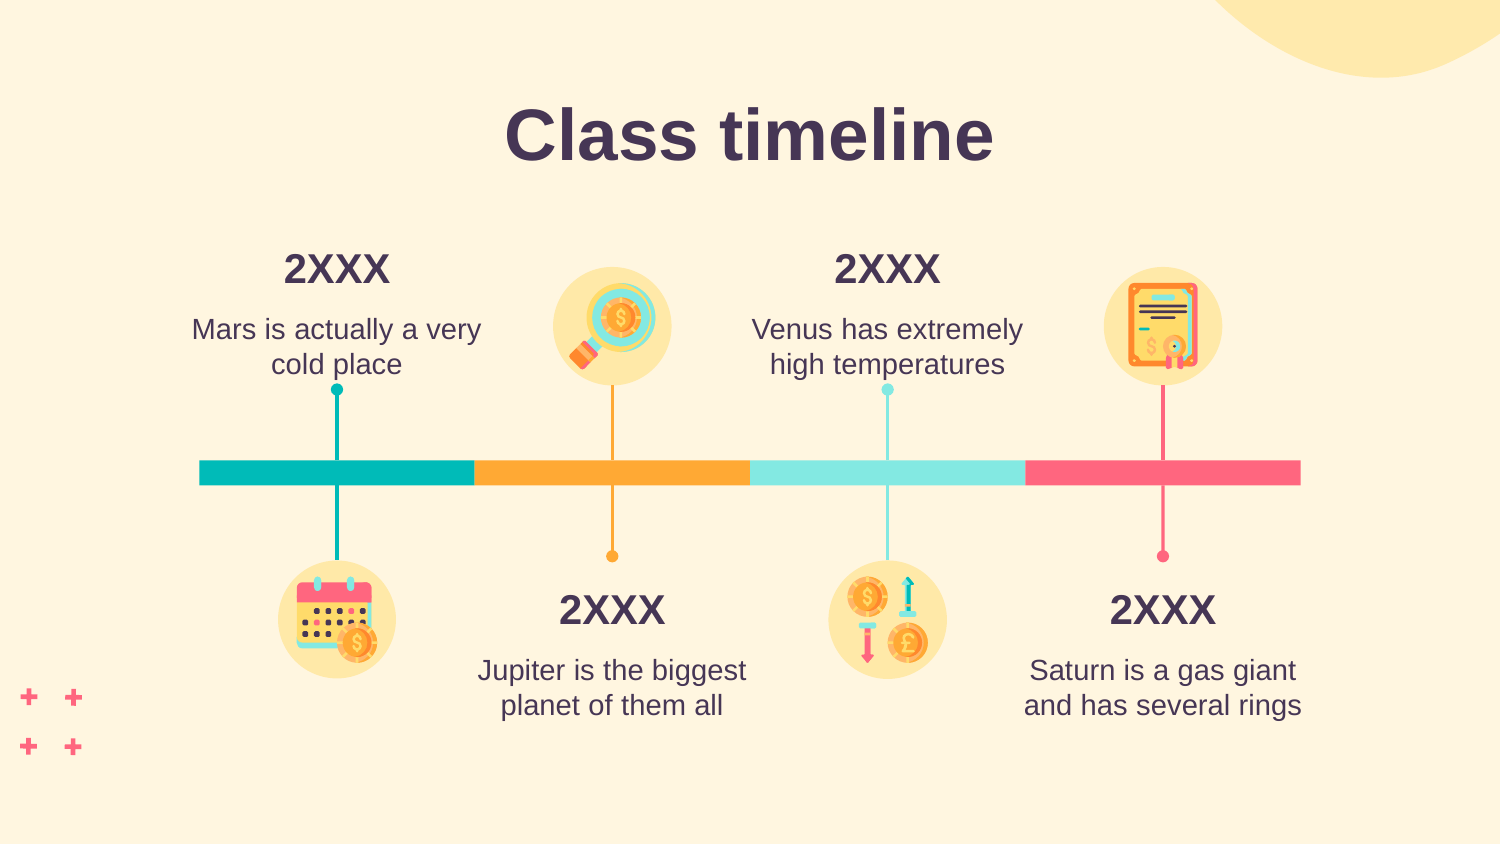

# Class timeline
2XXX
2XXX

Mars is actually a very cold place
Venus has extremely high temperatures

2XXX
2XXX

Jupiter is the biggest planet of them all
Saturn is a gas giant and has several rings